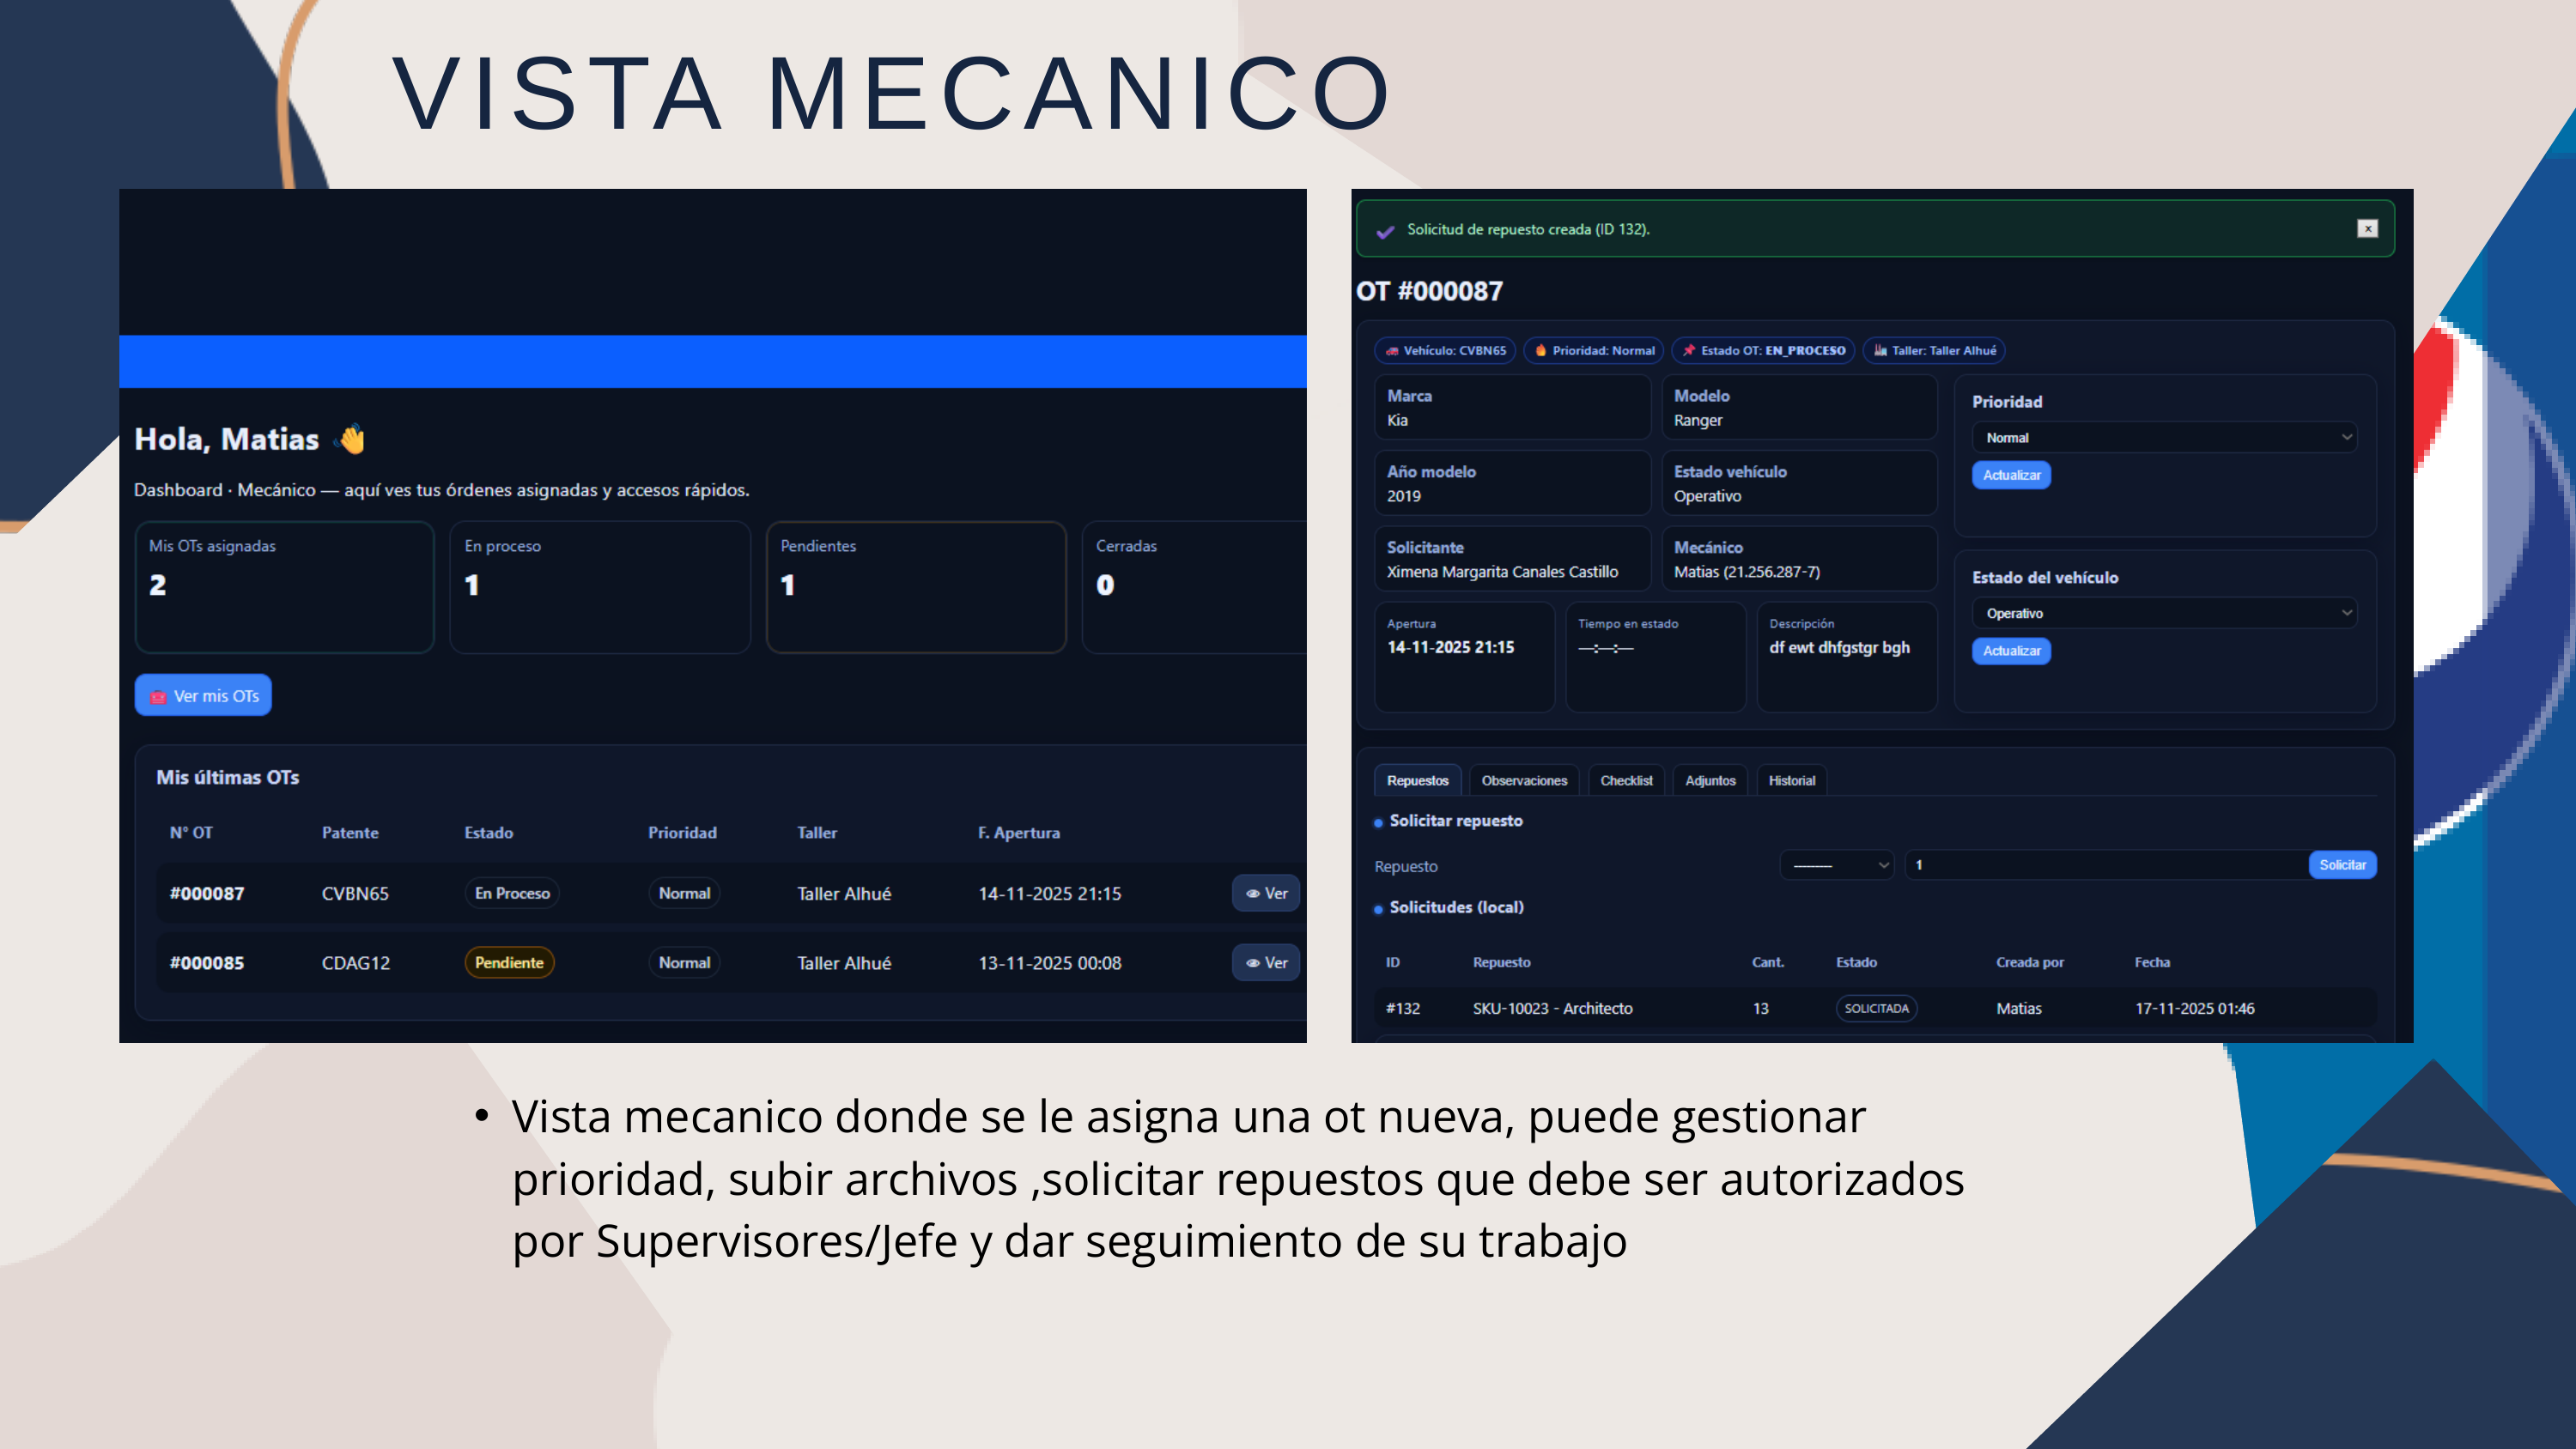

VISTA MECANICO

Vista mecanico donde se le asigna una ot nueva, puede gestionar prioridad, subir archivos ,solicitar repuestos que debe ser autorizados por Supervisores/Jefe y dar seguimiento de su trabajo